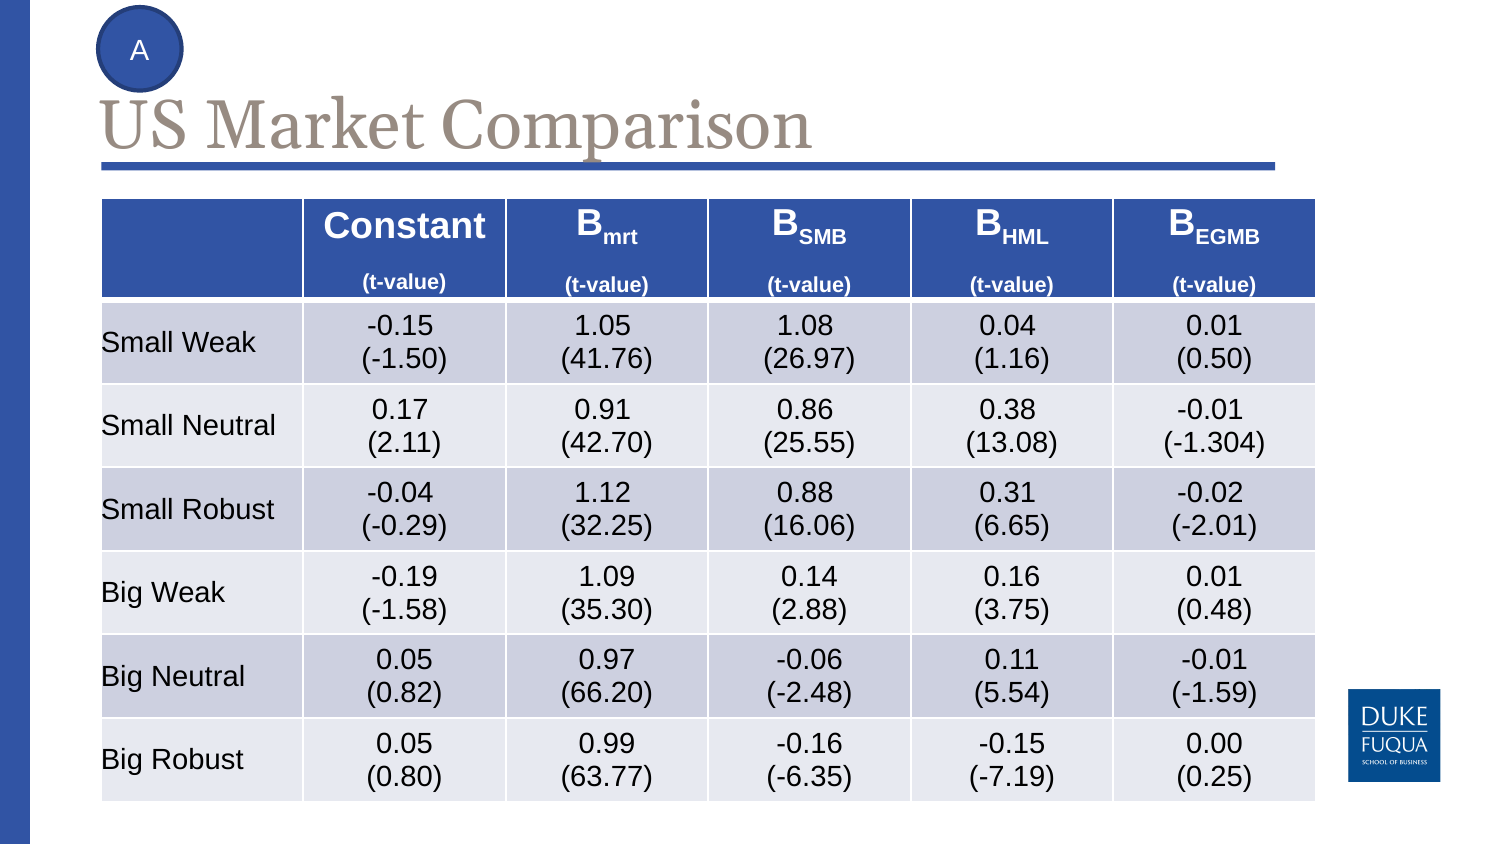

A
# US Market Comparison
|  | Constant (t-value) | Βmrt (t-value) | ΒSMB (t-value) | ΒHML (t-value) | ΒEGMB (t-value) |
| --- | --- | --- | --- | --- | --- |
| Small Weak | -0.15  (-1.50) | 1.05  (41.76) | 1.08  (26.97) | 0.04  (1.16) | 0.01 (0.50) |
| Small Neutral | 0.17  (2.11) | 0.91  (42.70) | 0.86  (25.55) | 0.38  (13.08) | -0.01  (-1.304) |
| Small Robust | -0.04  (-0.29) | 1.12  (32.25) | 0.88  (16.06) | 0.31  (6.65) | -0.02  (-2.01) |
| Big Weak | -0.19 (-1.58) | 1.09 (35.30) | 0.14 (2.88) | 0.16 (3.75) | 0.01 (0.48) |
| Big Neutral | 0.05 (0.82) | 0.97 (66.20) | -0.06 (-2.48) | 0.11 (5.54) | -0.01 (-1.59) |
| Big Robust | 0.05 (0.80) | 0.99 (63.77) | -0.16 (-6.35) | -0.15 (-7.19) | 0.00 (0.25) |